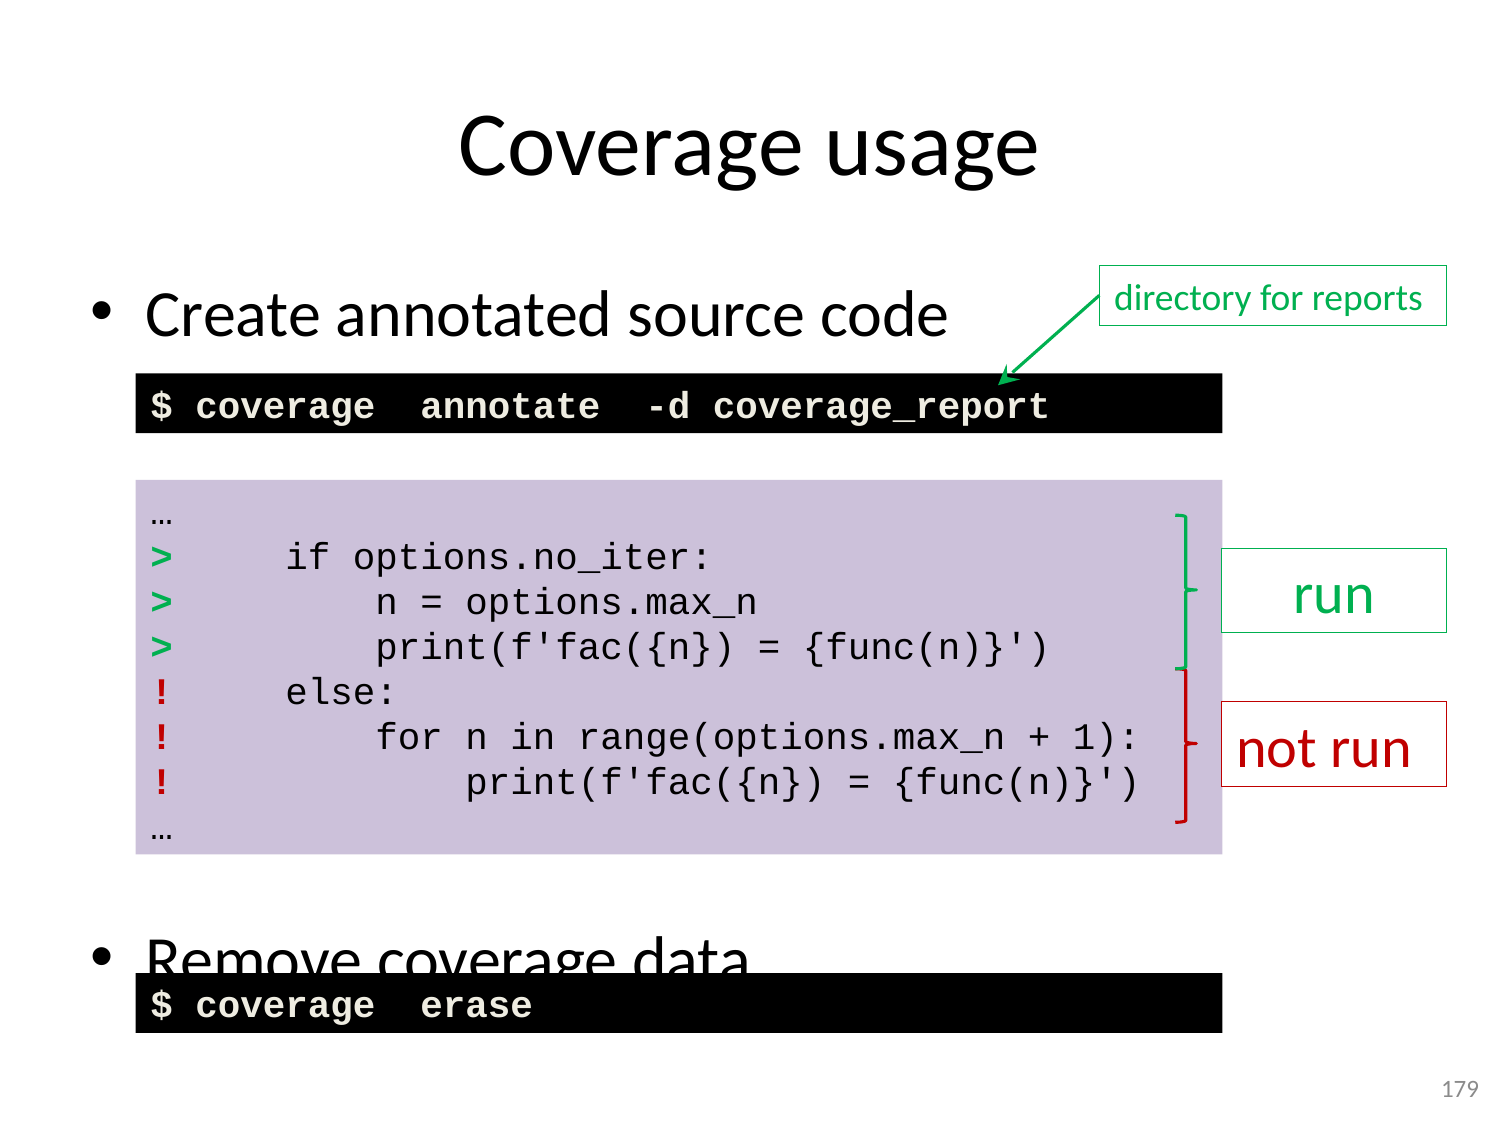

# Coverage usage
Create annotated source code

Remove coverage data
directory for reports
$ coverage  annotate  -d coverage_report
…
>     if options.no_iter:
>         n = options.max_n
>         print(f'fac({n}) = {func(n)}')
!     else:
!         for n in range(options.max_n + 1):
!             print(f'fac({n}) = {func(n)}')
…

run

not run
$ coverage  erase
179